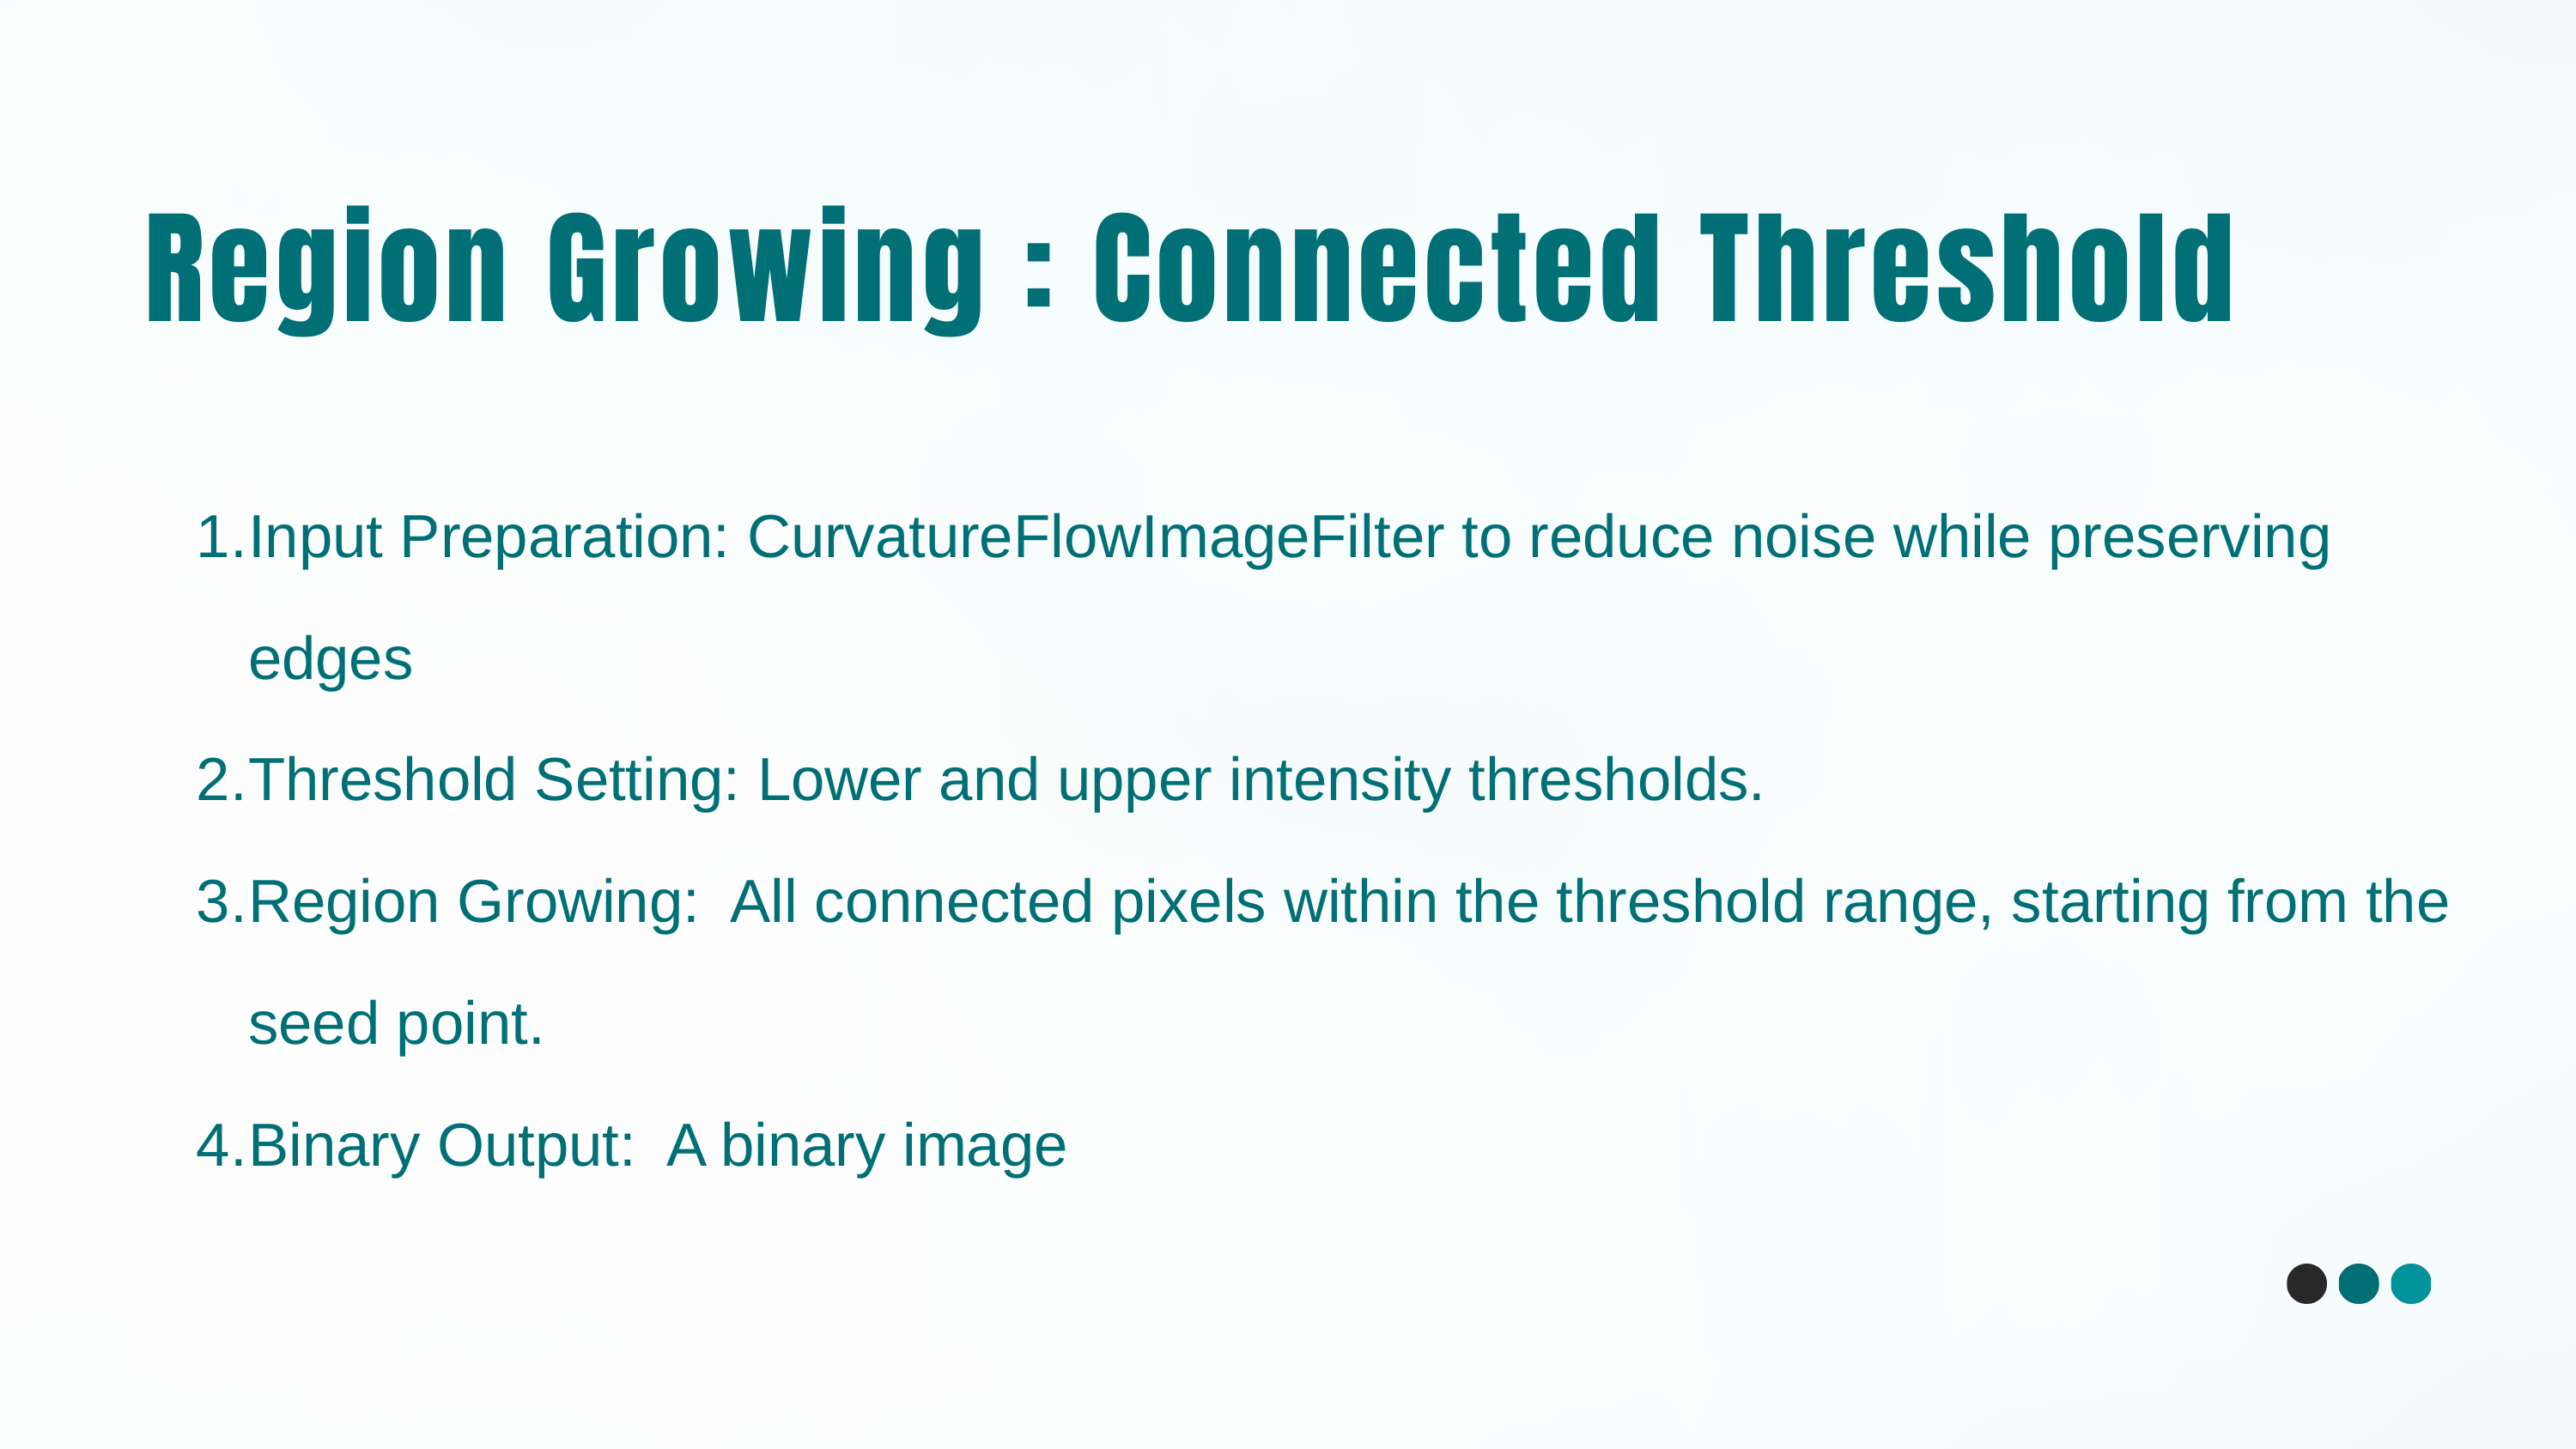

Region Growing : Connected Threshold
Input Preparation: CurvatureFlowImageFilter to reduce noise while preserving edges
Threshold Setting: Lower and upper intensity thresholds.
Region Growing:  All connected pixels within the threshold range, starting from the seed point.
Binary Output:  A binary image